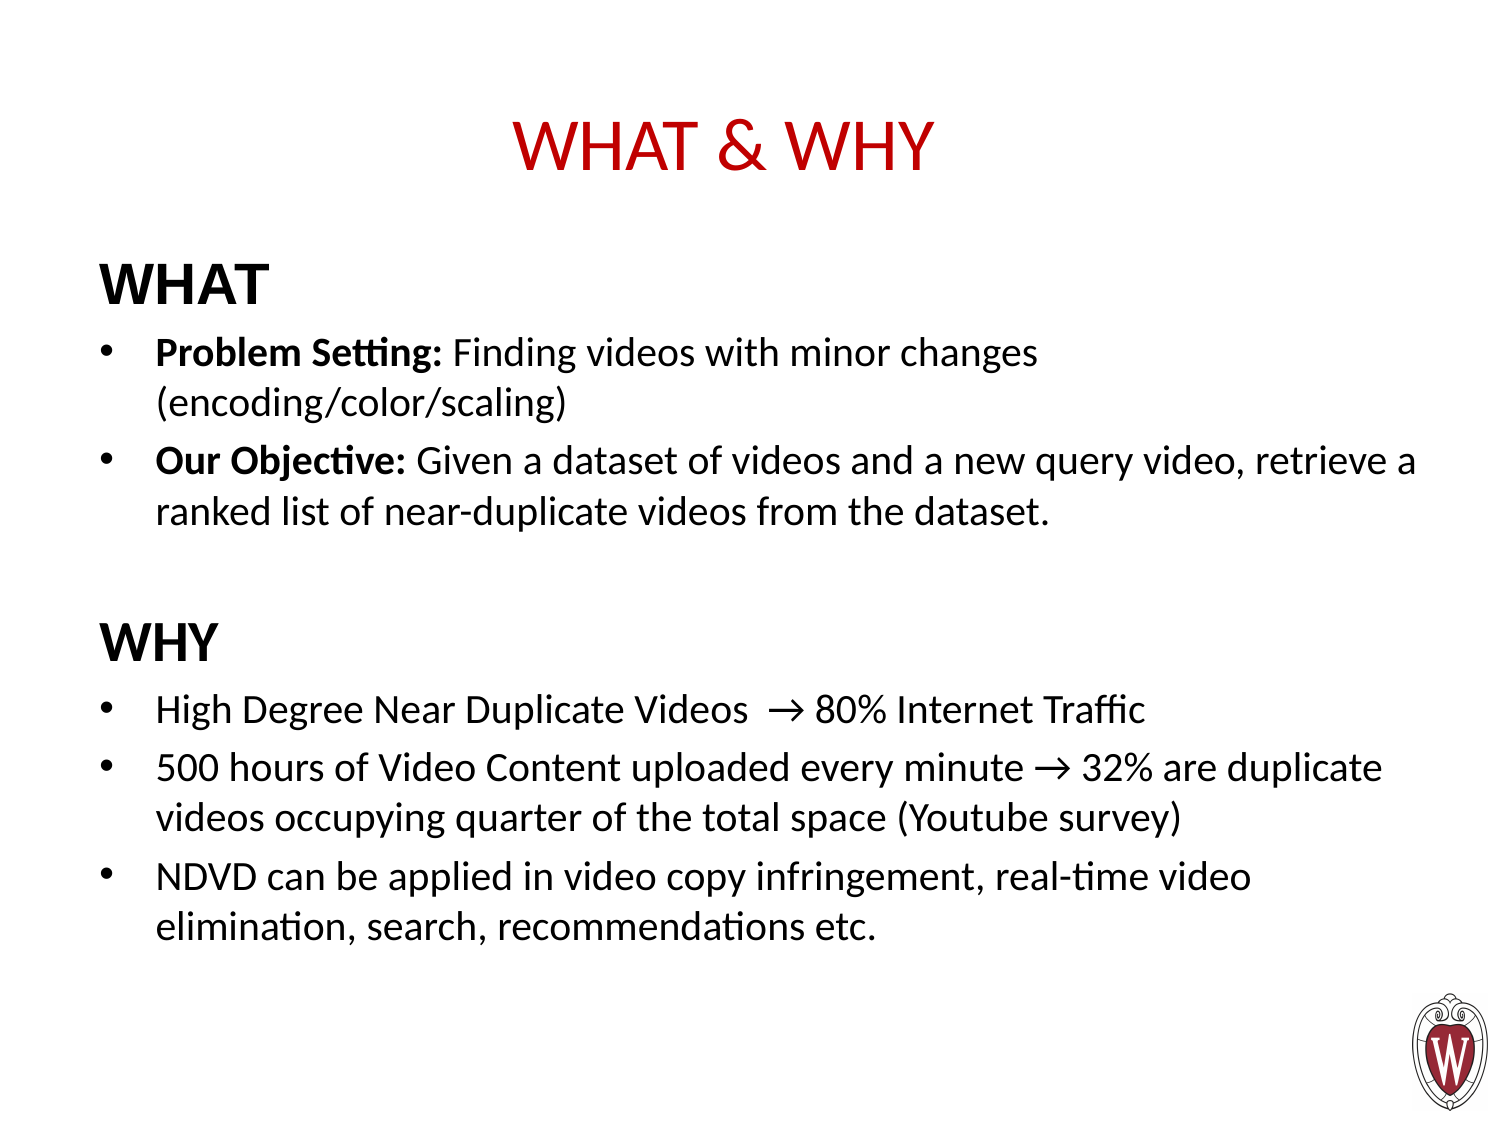

# WHAT & WHY
WHAT
Problem Setting: Finding videos with minor changes (encoding/color/scaling)
Our Objective: Given a dataset of videos and a new query video, retrieve a ranked list of near-duplicate videos from the dataset.

WHY
High Degree Near Duplicate Videos  → 80% Internet Traffic
500 hours of Video Content uploaded every minute → 32% are duplicate videos occupying quarter of the total space (Youtube survey)
NDVD can be applied in video copy infringement, real-time video elimination, search, recommendations etc.